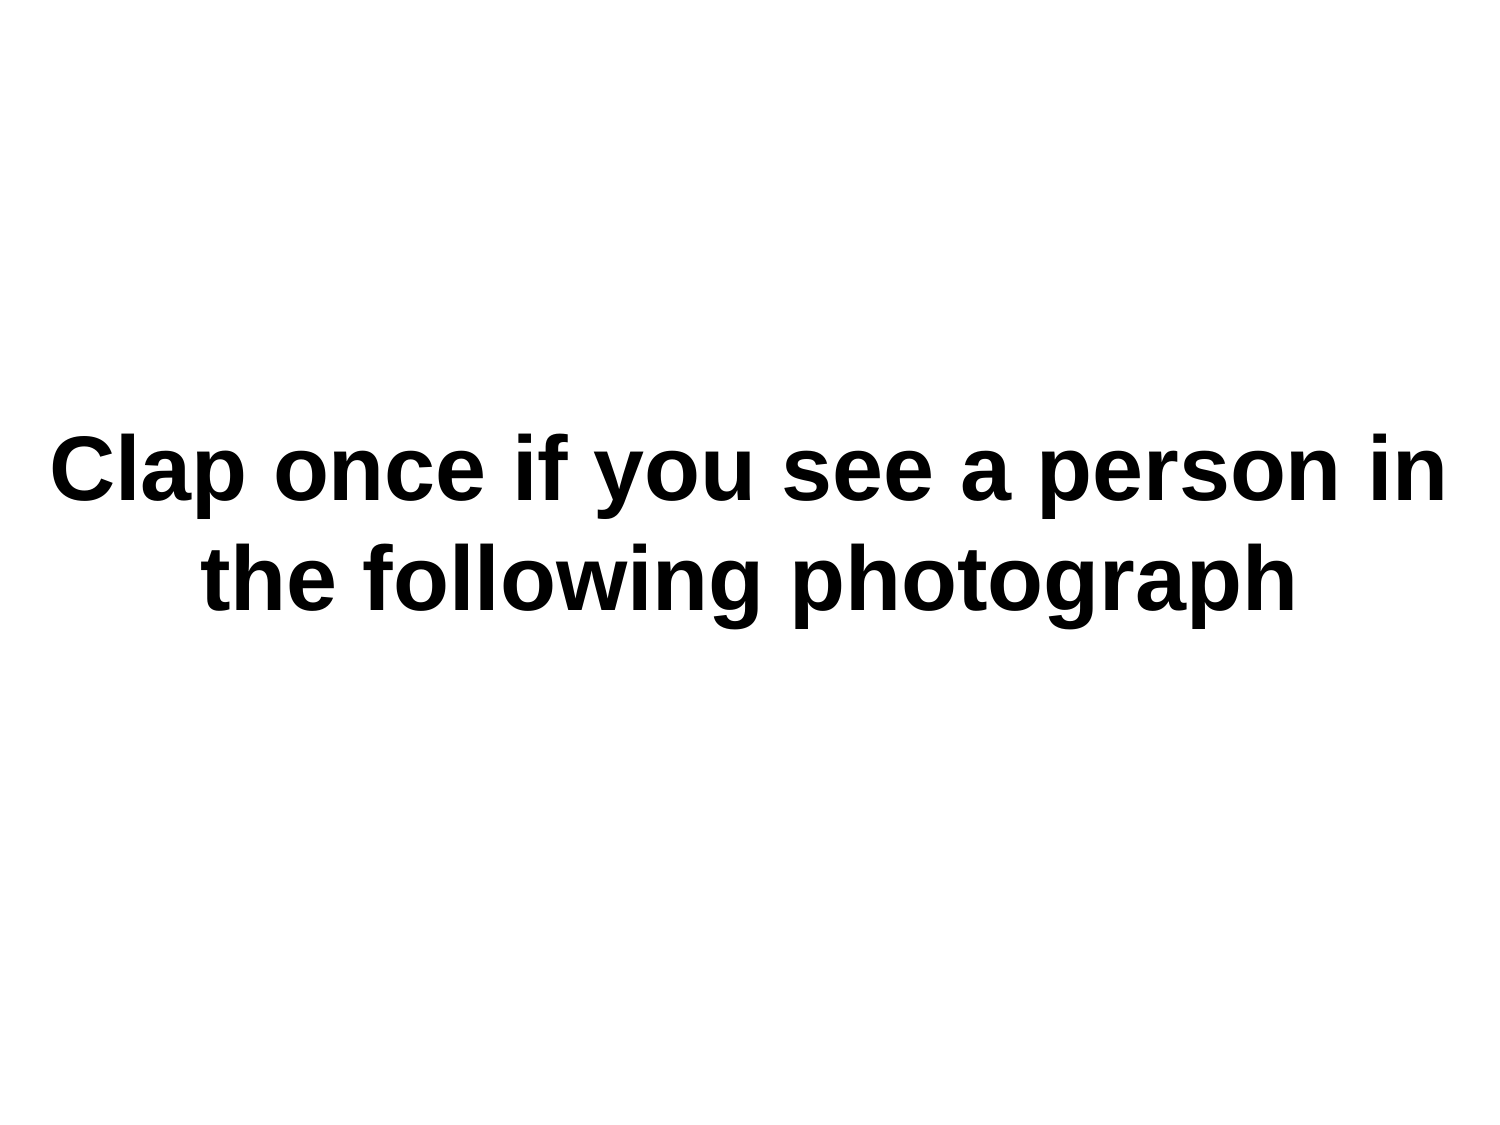

Clap once if you see a person in the following photograph